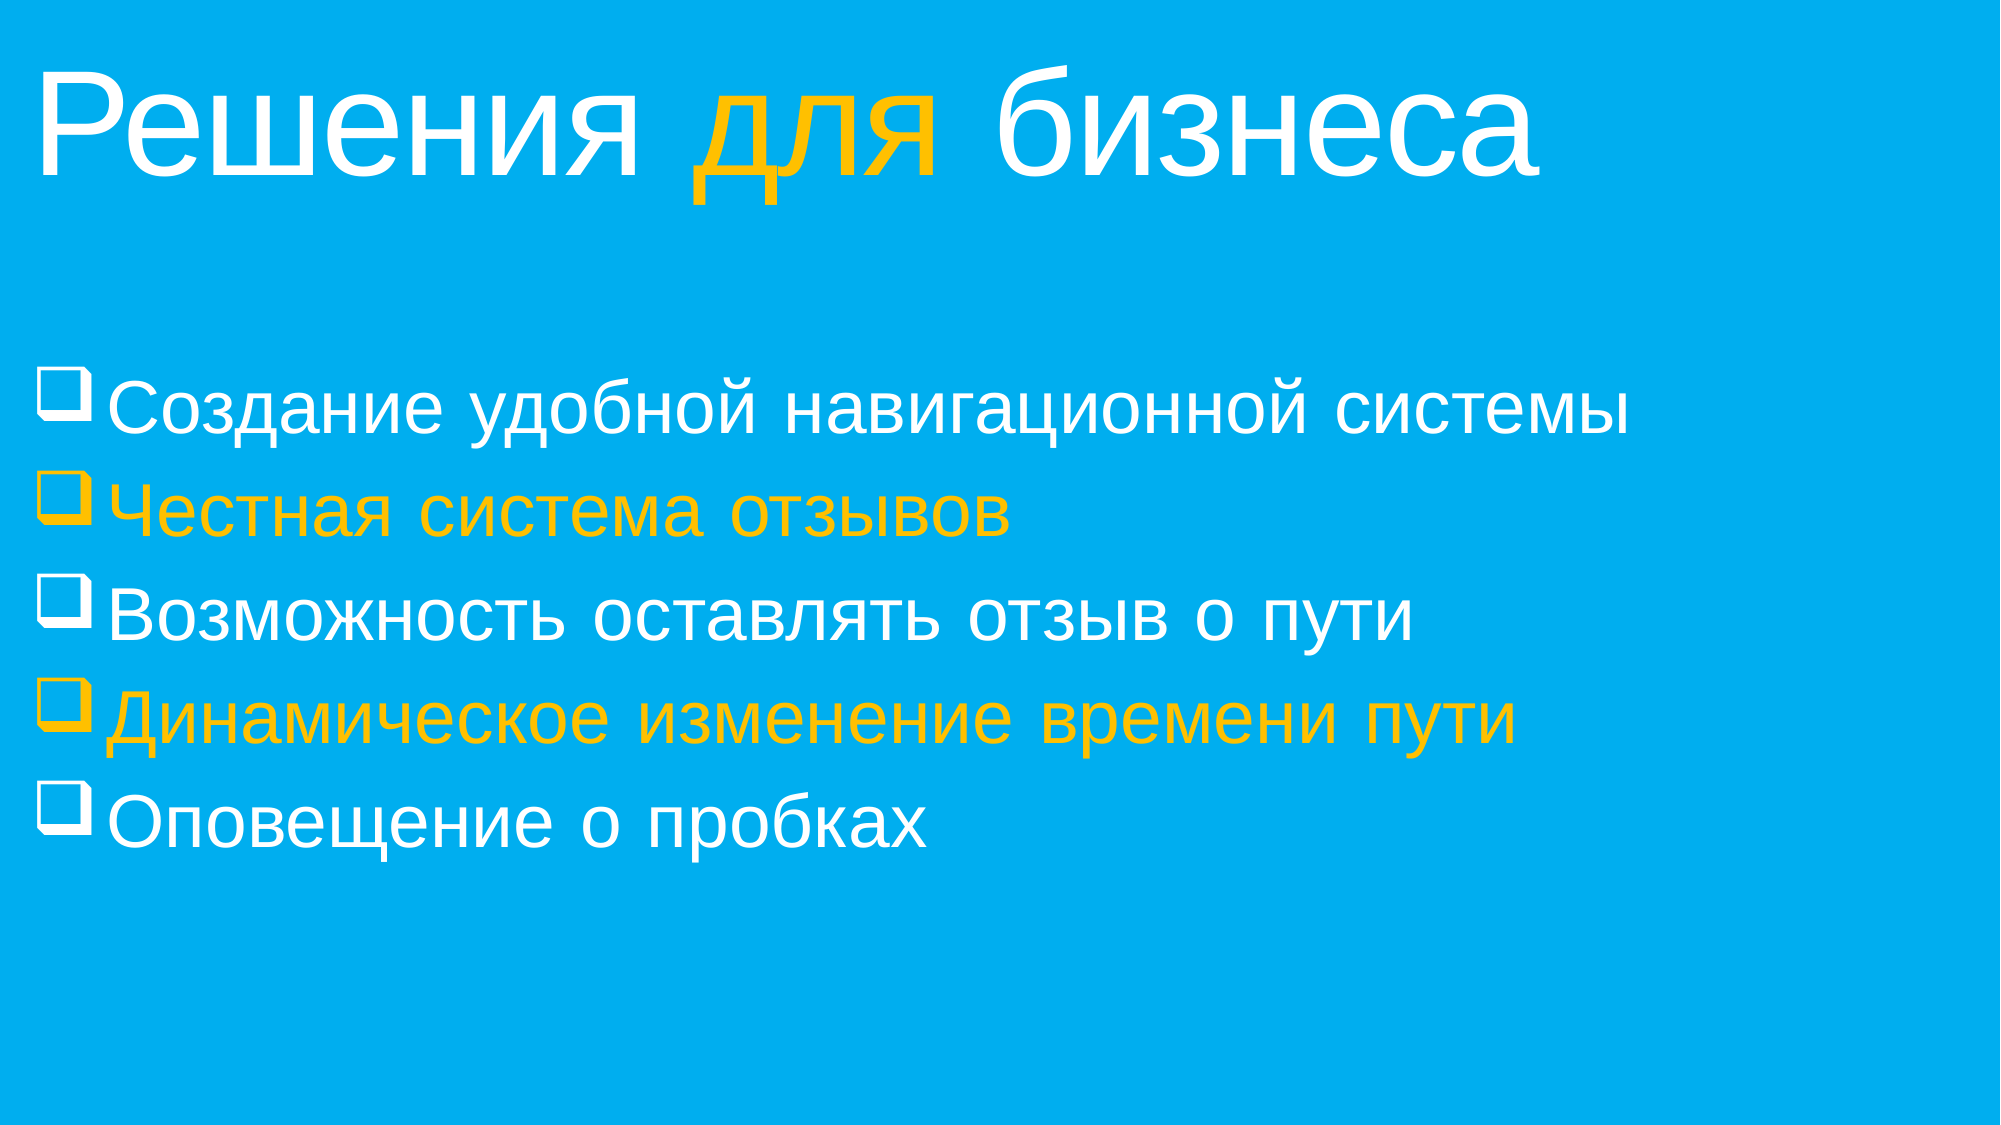

# Решения для бизнеса
Создание удобной навигационной системы
Честная система отзывов
Возможность оставлять отзыв о пути
Динамическое изменение времени пути
Оповещение о пробках